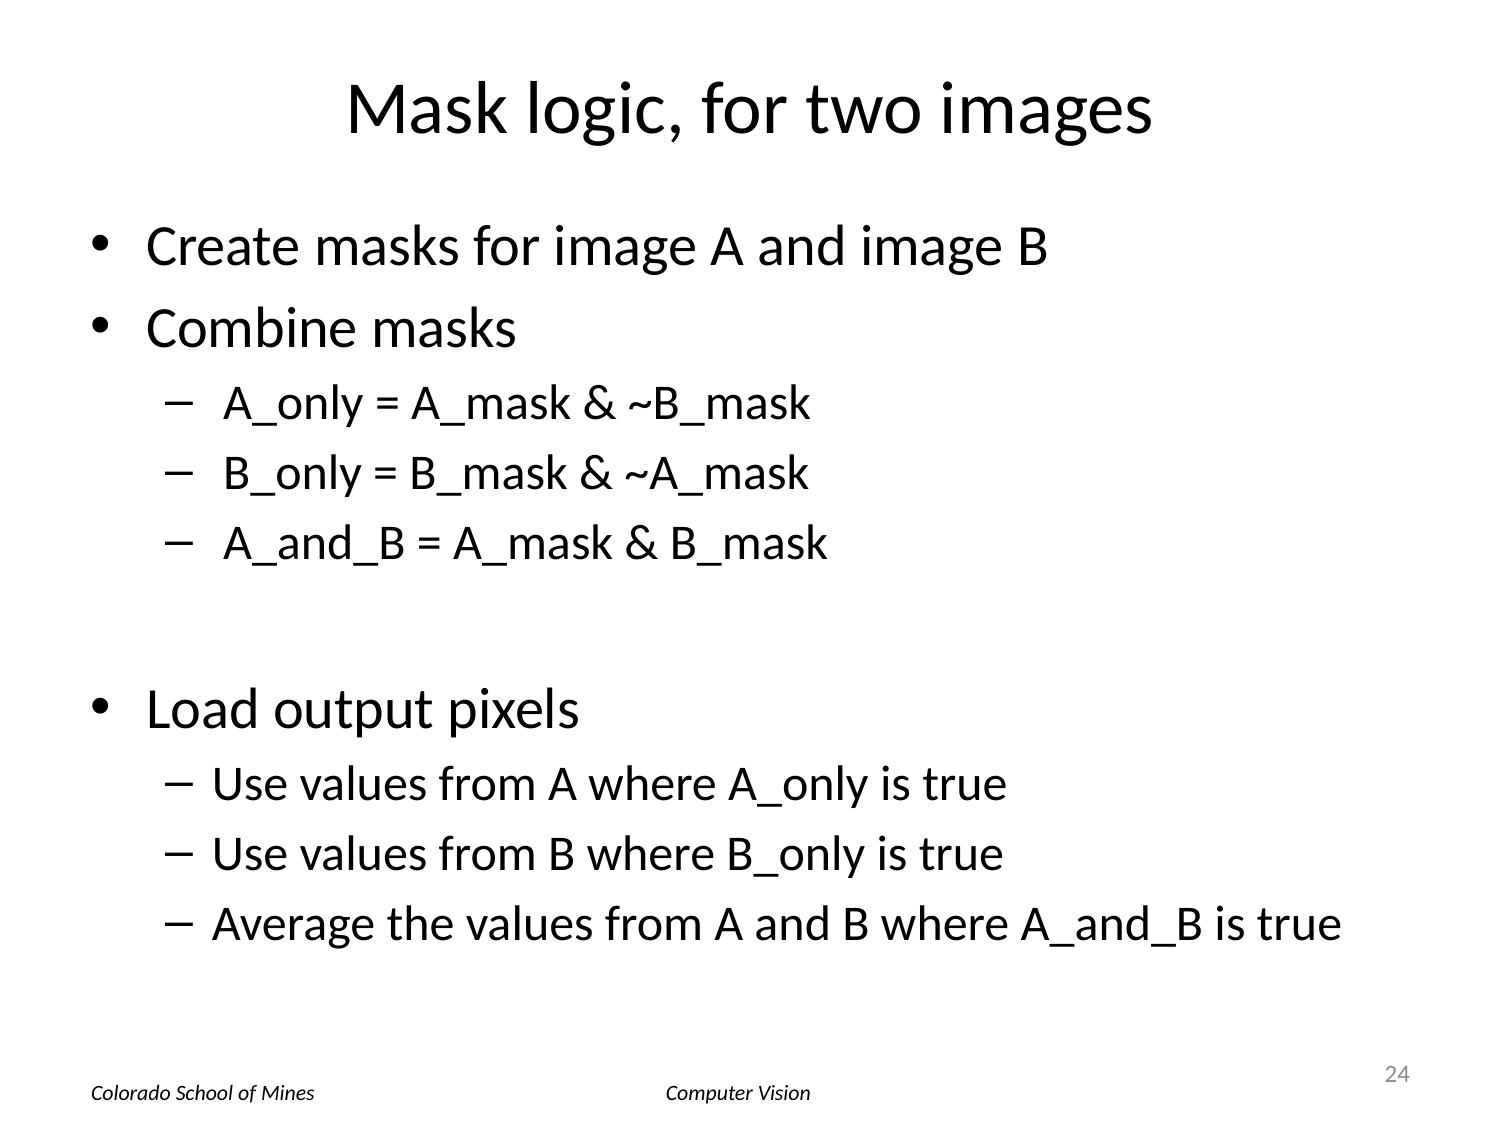

# Mask logic, for two images
Create masks for image A and image B
Combine masks
 A_only = A_mask & ~B_mask
 B_only = B_mask & ~A_mask
 A_and_B = A_mask & B_mask

Load output pixels
Use values from A where A_only is true
Use values from B where B_only is true
Average the values from A and B where A_and_B is true
24